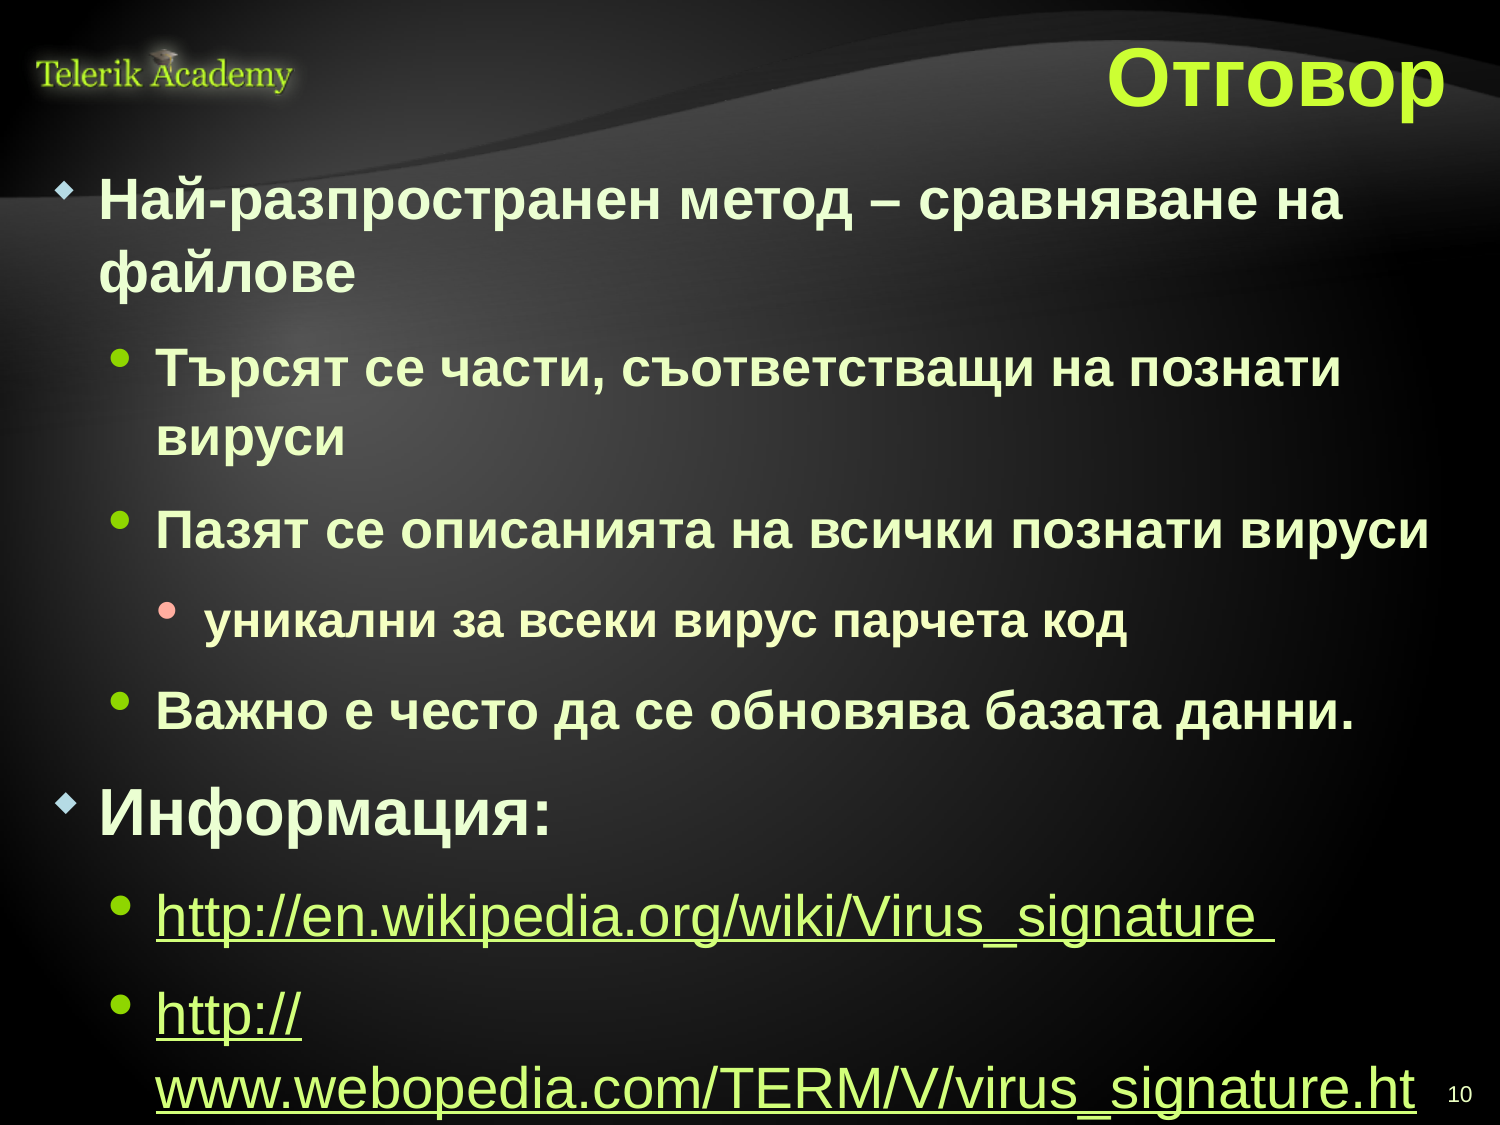

# Отговор
Най-разпространен метод – сравняване на файлове
Търсят се части, съответстващи на познати вируси
Пазят се описанията на всички познати вируси
уникални за всеки вирус парчета код
Важно е често да се обновява базата данни.
Информация:
http://en.wikipedia.org/wiki/Virus_signature
http://www.webopedia.com/TERM/V/virus_signature.html
10